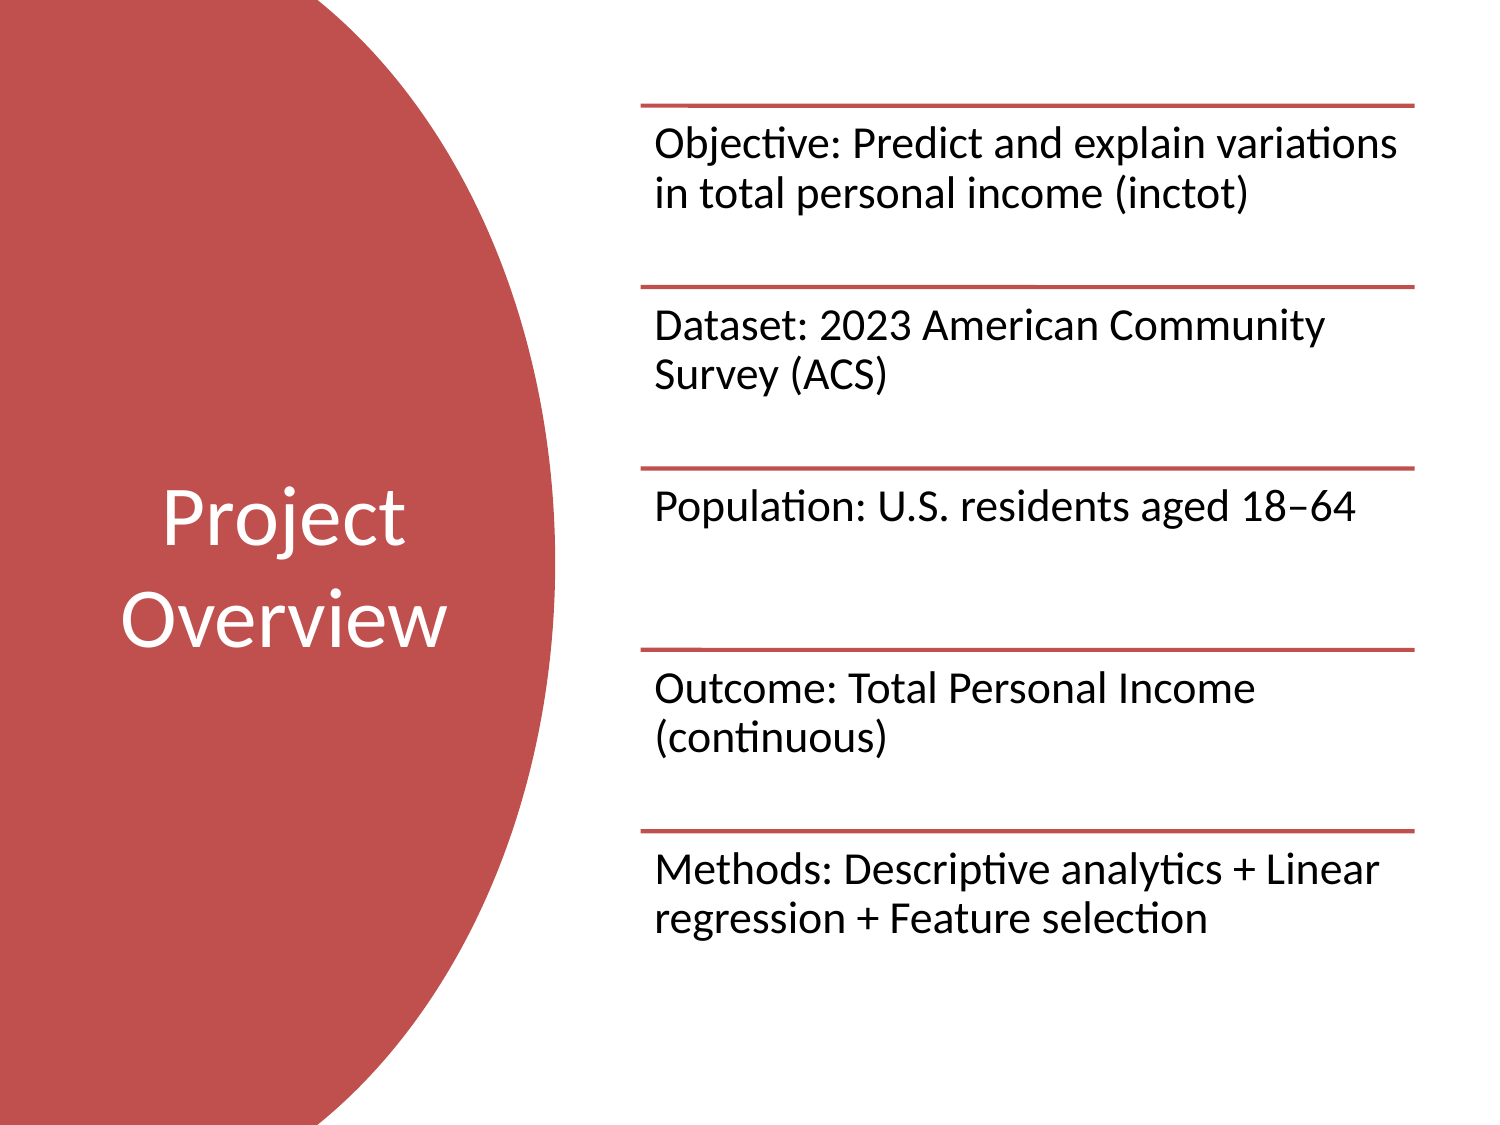

Objective: Predict and explain variations in total personal income (inctot)
Dataset: 2023 American Community Survey (ACS)
Population: U.S. residents aged 18–64
Outcome: Total Personal Income (continuous)
Methods: Descriptive analytics + Linear regression + Feature selection
# Project Overview